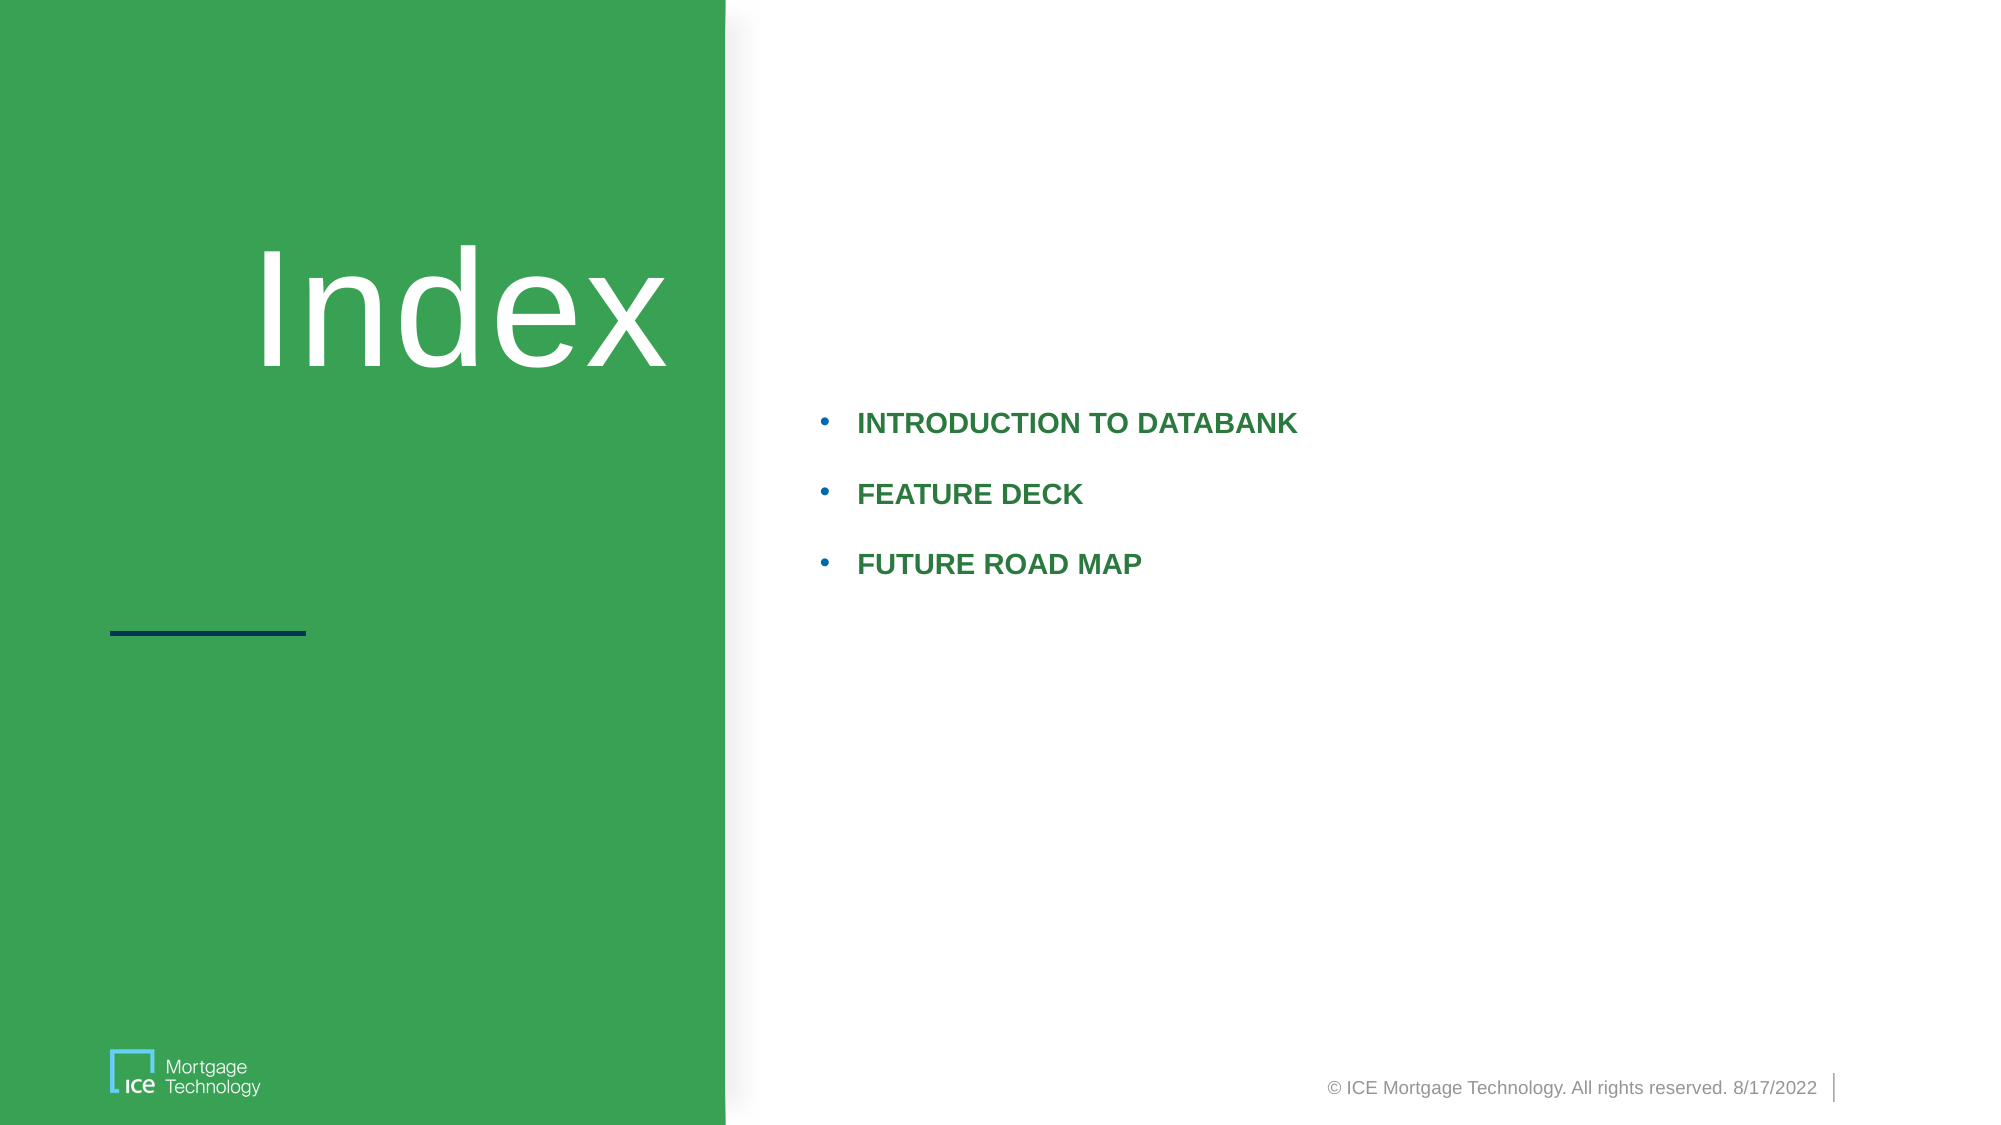

INTRODUCTION TO DATABANK
FEATURE DECK
FUTURE ROAD MAP

# Index
2